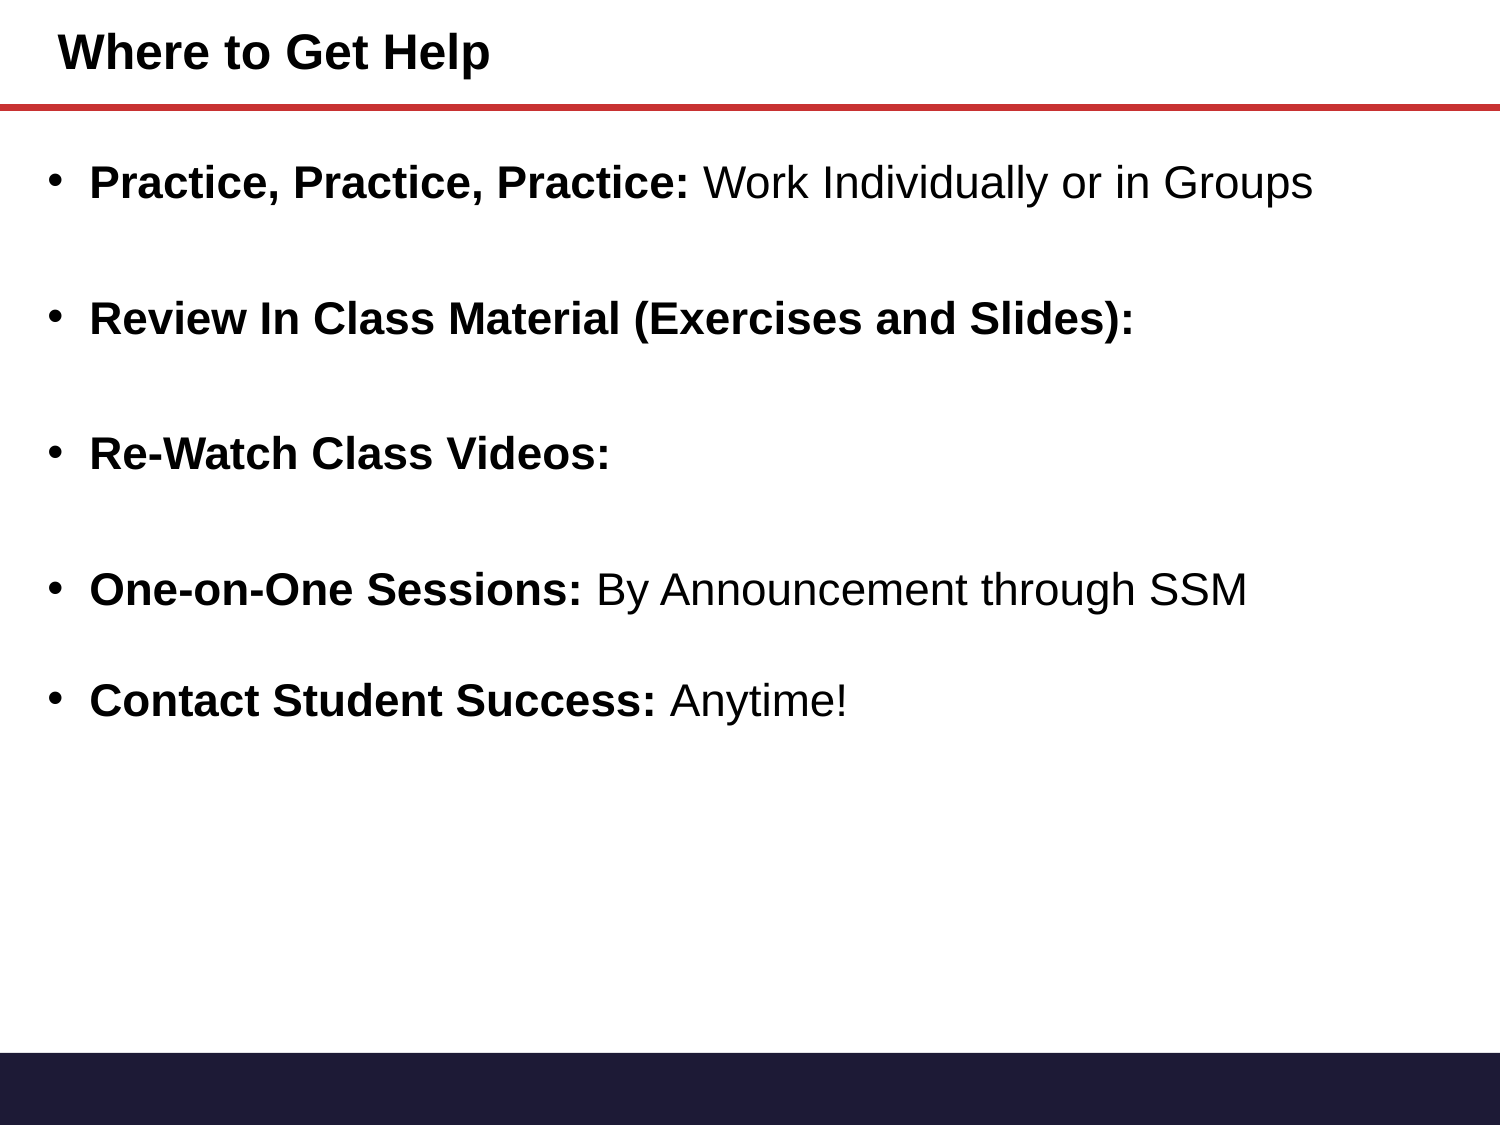

# Where to Get Help
Practice, Practice, Practice: Work Individually or in Groups

Review In Class Material (Exercises and Slides):

Re-Watch Class Videos:

One-on-One Sessions: By Announcement through SSM

Contact Student Success: Anytime!